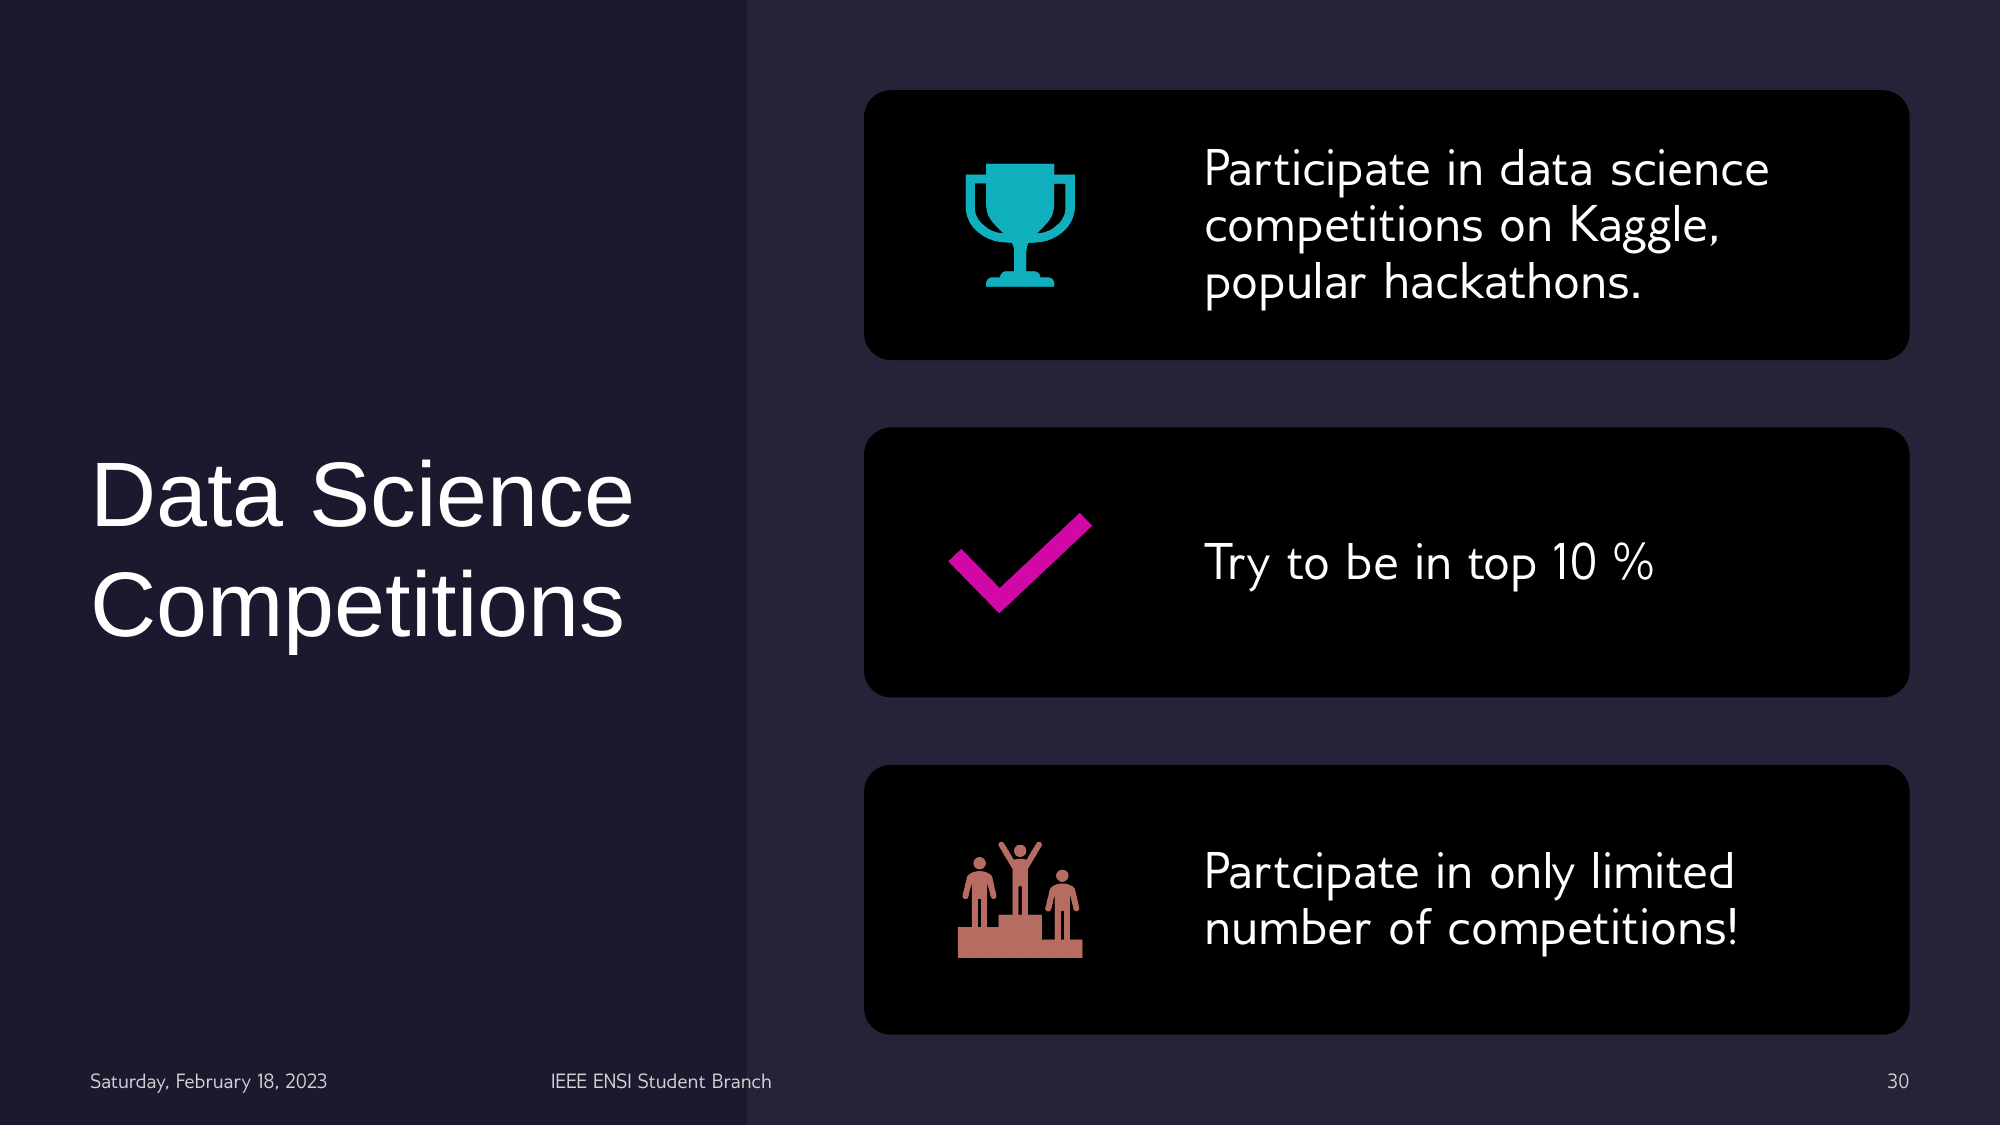

# Data Science Competitions
Participate in data science competitions on Kaggle, popular hackathons.
Try to be in top 10 %
Partcipate in only limited number of competitions!

Saturday, February 18, 2023
IEEE ENSI Student Branch
30